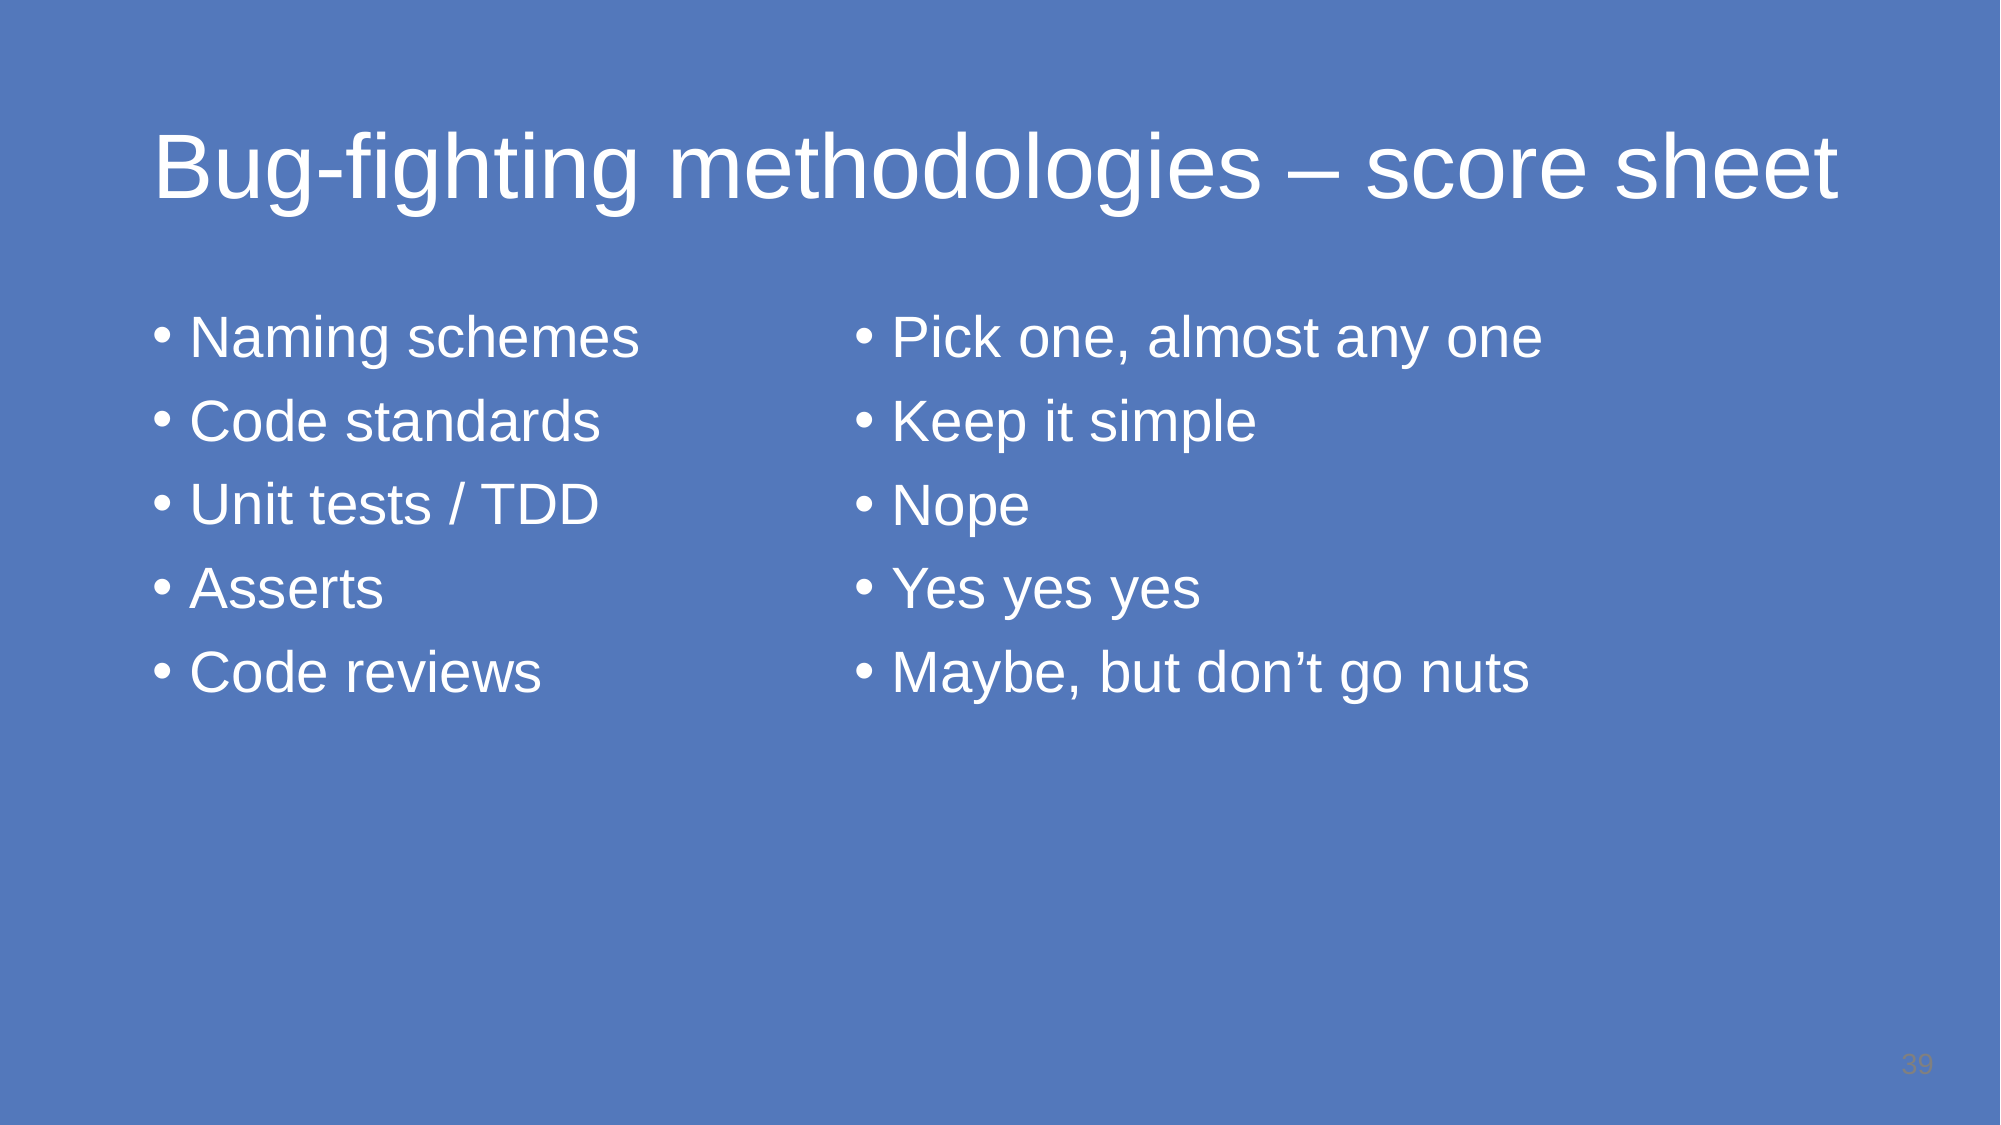

# Bug-fighting methodologies – score sheet
Naming schemes
Code standards
Unit tests / TDD
Asserts
Code reviews
Pick one, almost any one
Keep it simple
Nope
Yes yes yes
Maybe, but don’t go nuts
39